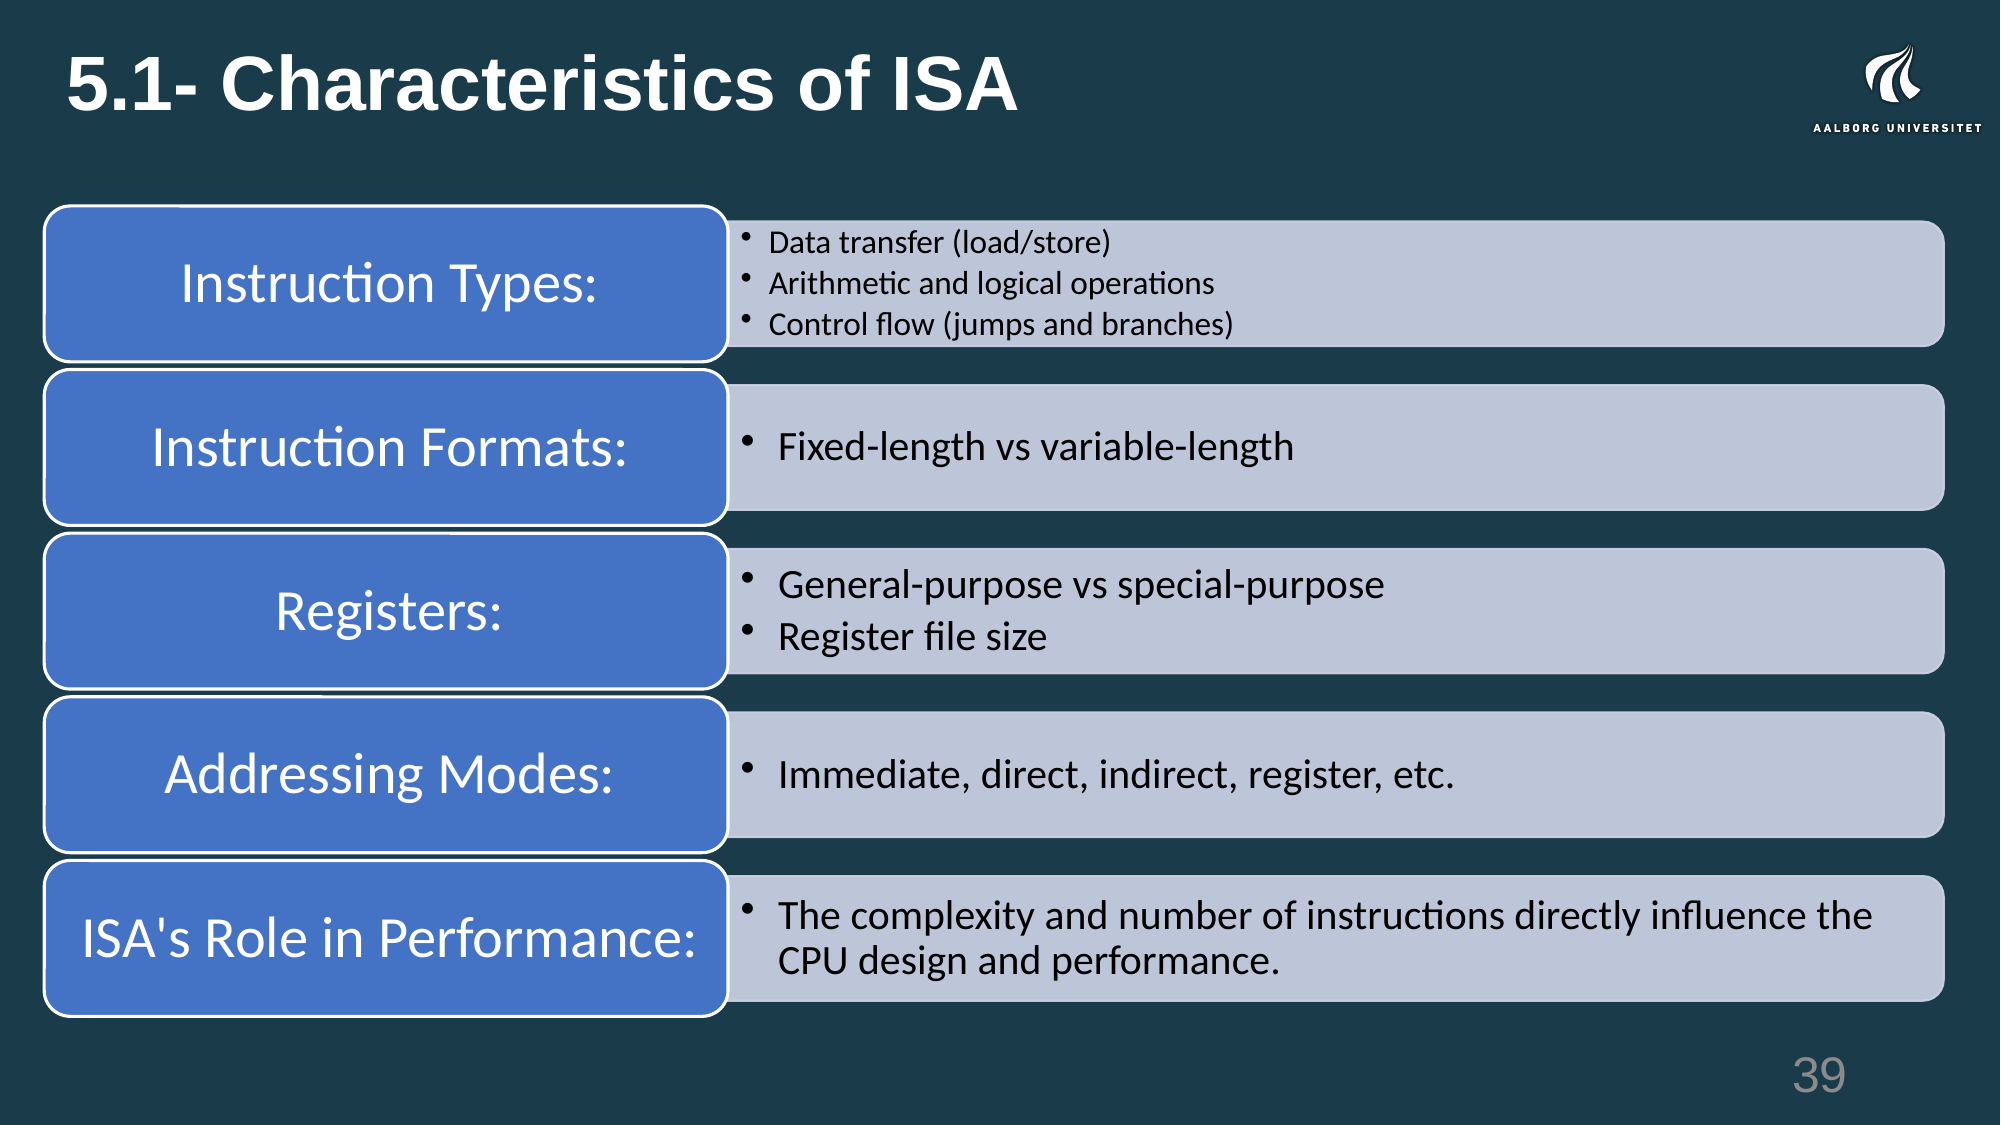

# 5.1- Characteristics of ISA
Data transfer (load/store)
Arithmetic and logical operations
Control flow (jumps and branches)
Instruction Types:
Fixed-length vs variable-length
Instruction Formats:
General-purpose vs special-purpose
Register file size
Registers:
Immediate, direct, indirect, register, etc.
Addressing Modes:
The complexity and number of instructions directly influence the CPU design and performance.
ISA's Role in Performance: